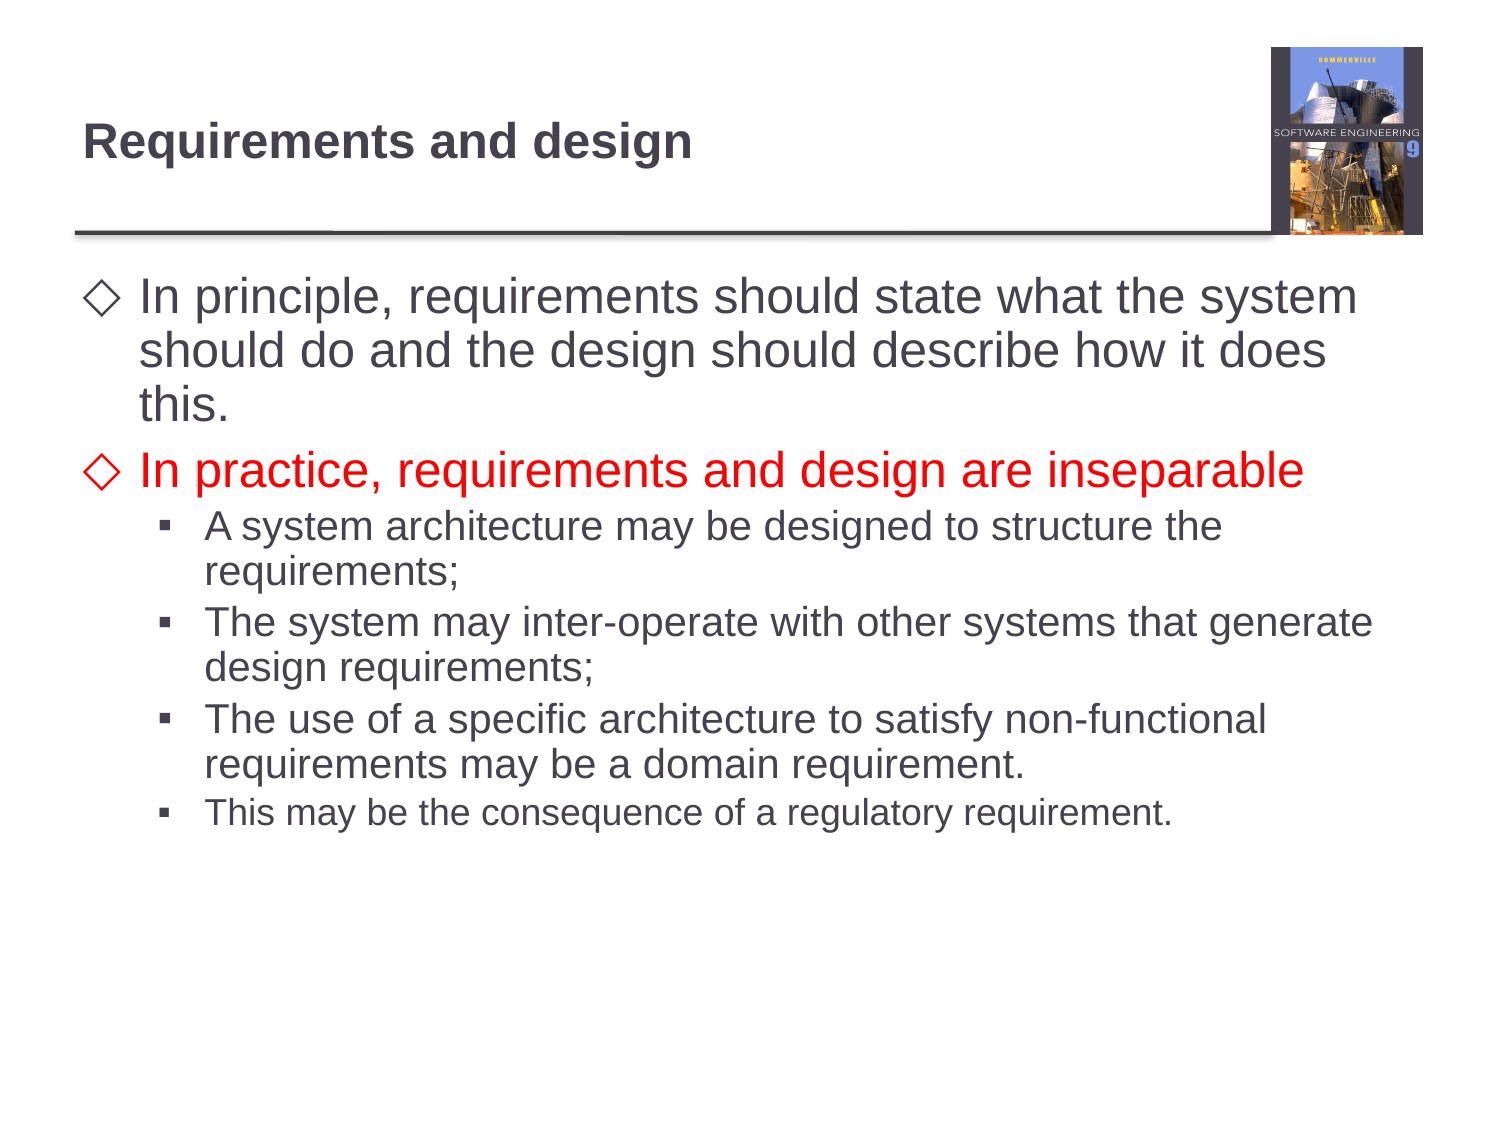

# Requirements and design
In principle, requirements should state what the system should do and the design should describe how it does this.
In practice, requirements and design are inseparable
A system architecture may be designed to structure the requirements;
The system may inter-operate with other systems that generate design requirements;
The use of a specific architecture to satisfy non-functional requirements may be a domain requirement.
This may be the consequence of a regulatory requirement.